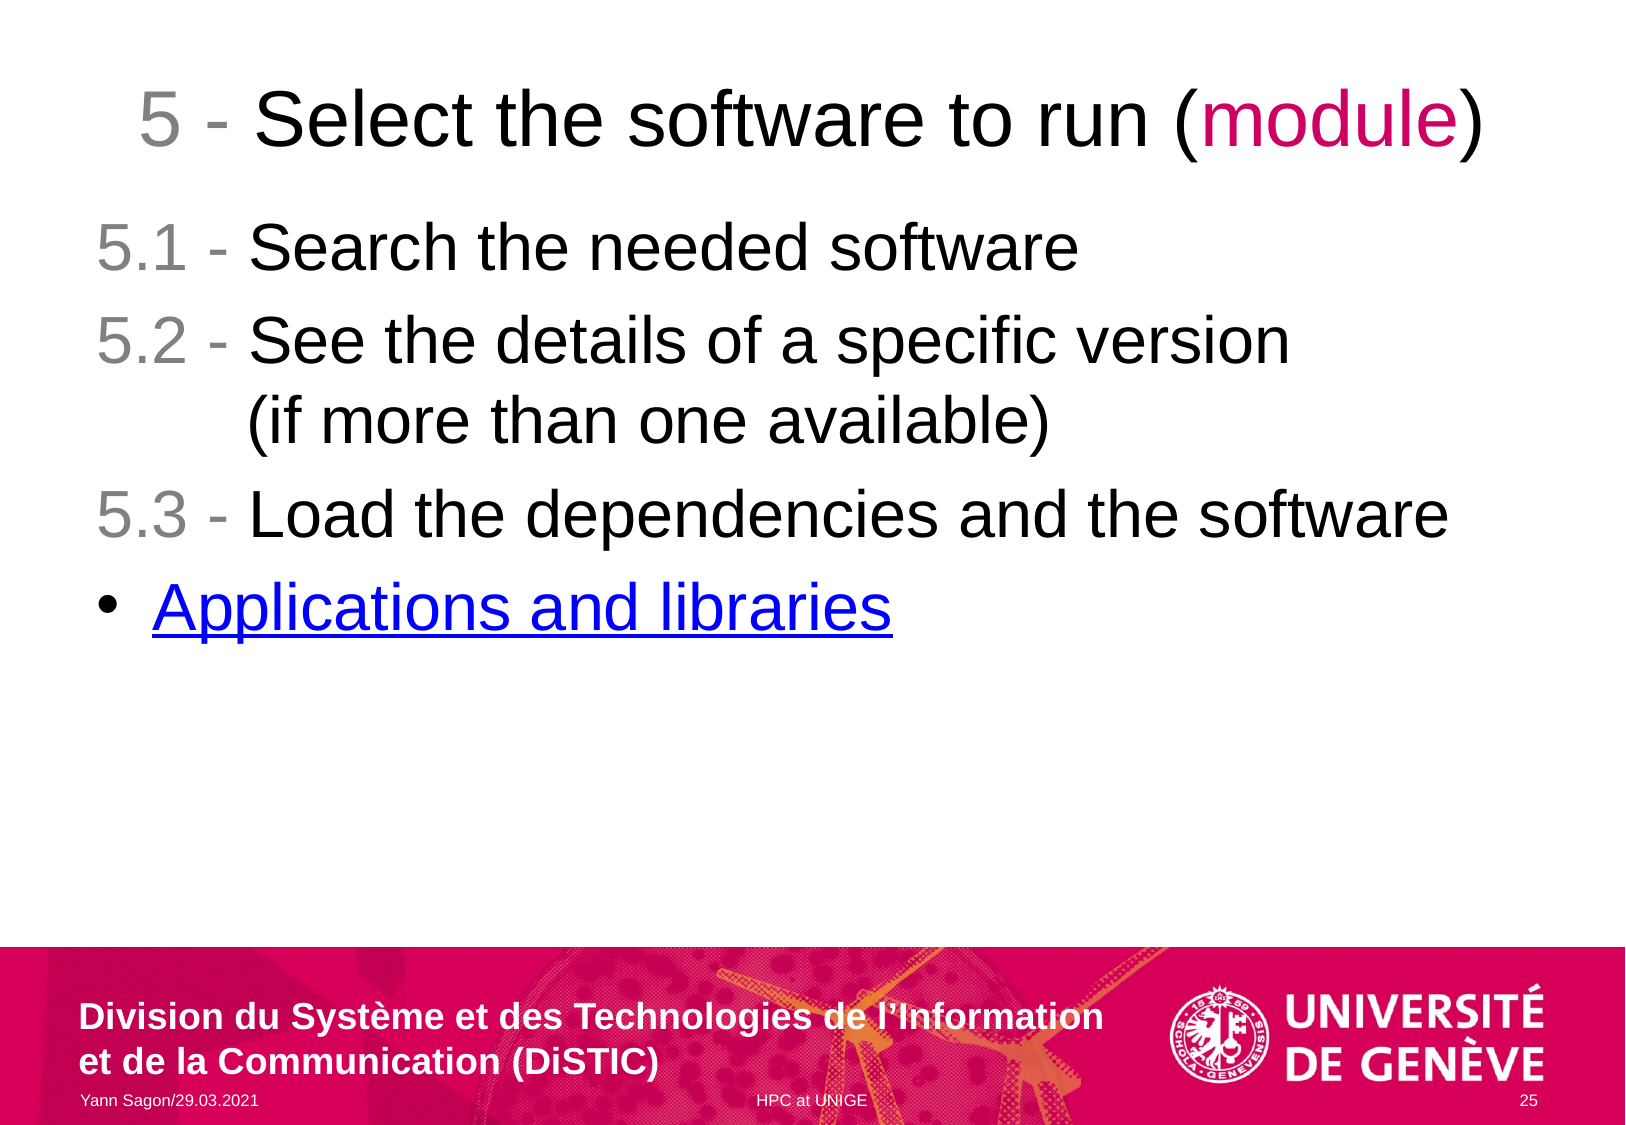

# 5 - Select the software to run (module)
5.1 - Search the needed software
5.2 - See the details of a specific version
	(if more than one available)
5.3 - Load the dependencies and the software
Applications and libraries